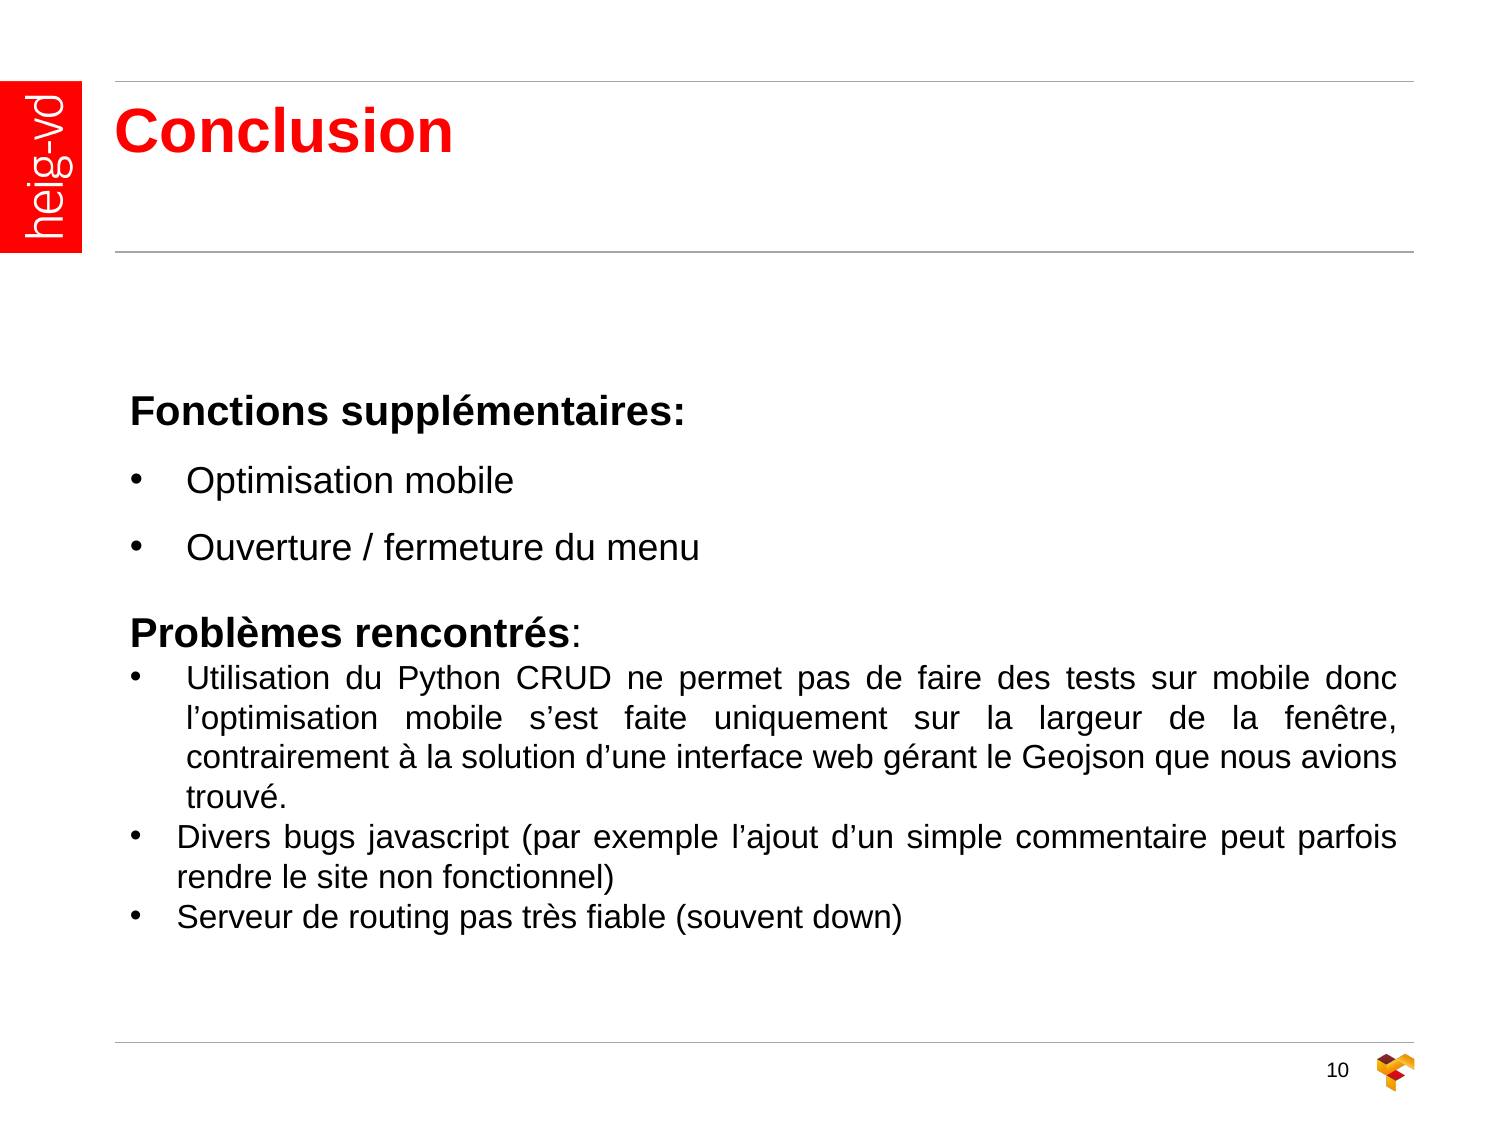

Conclusion
Fonctions supplémentaires:
Optimisation mobile
Ouverture / fermeture du menu

Problèmes rencontrés:
Utilisation du Python CRUD ne permet pas de faire des tests sur mobile donc l’optimisation mobile s’est faite uniquement sur la largeur de la fenêtre, contrairement à la solution d’une interface web gérant le Geojson que nous avions trouvé.
Divers bugs javascript (par exemple l’ajout d’un simple commentaire peut parfois rendre le site non fonctionnel)
Serveur de routing pas très fiable (souvent down)

10